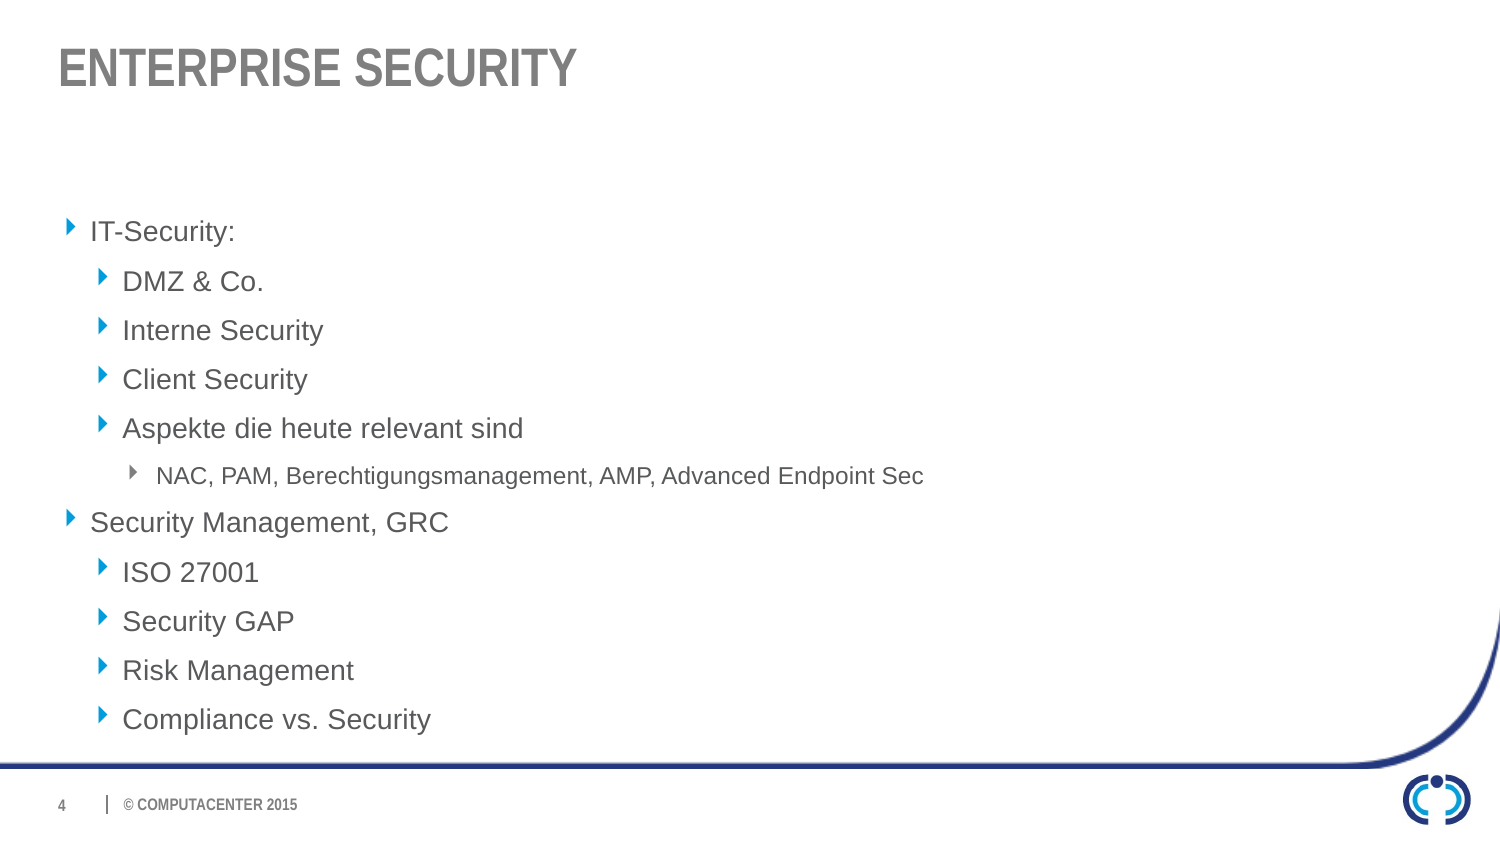

# Enterprise Security
IT-Security:
DMZ & Co.
Interne Security
Client Security
Aspekte die heute relevant sind
NAC, PAM, Berechtigungsmanagement, AMP, Advanced Endpoint Sec
Security Management, GRC
ISO 27001
Security GAP
Risk Management
Compliance vs. Security
4